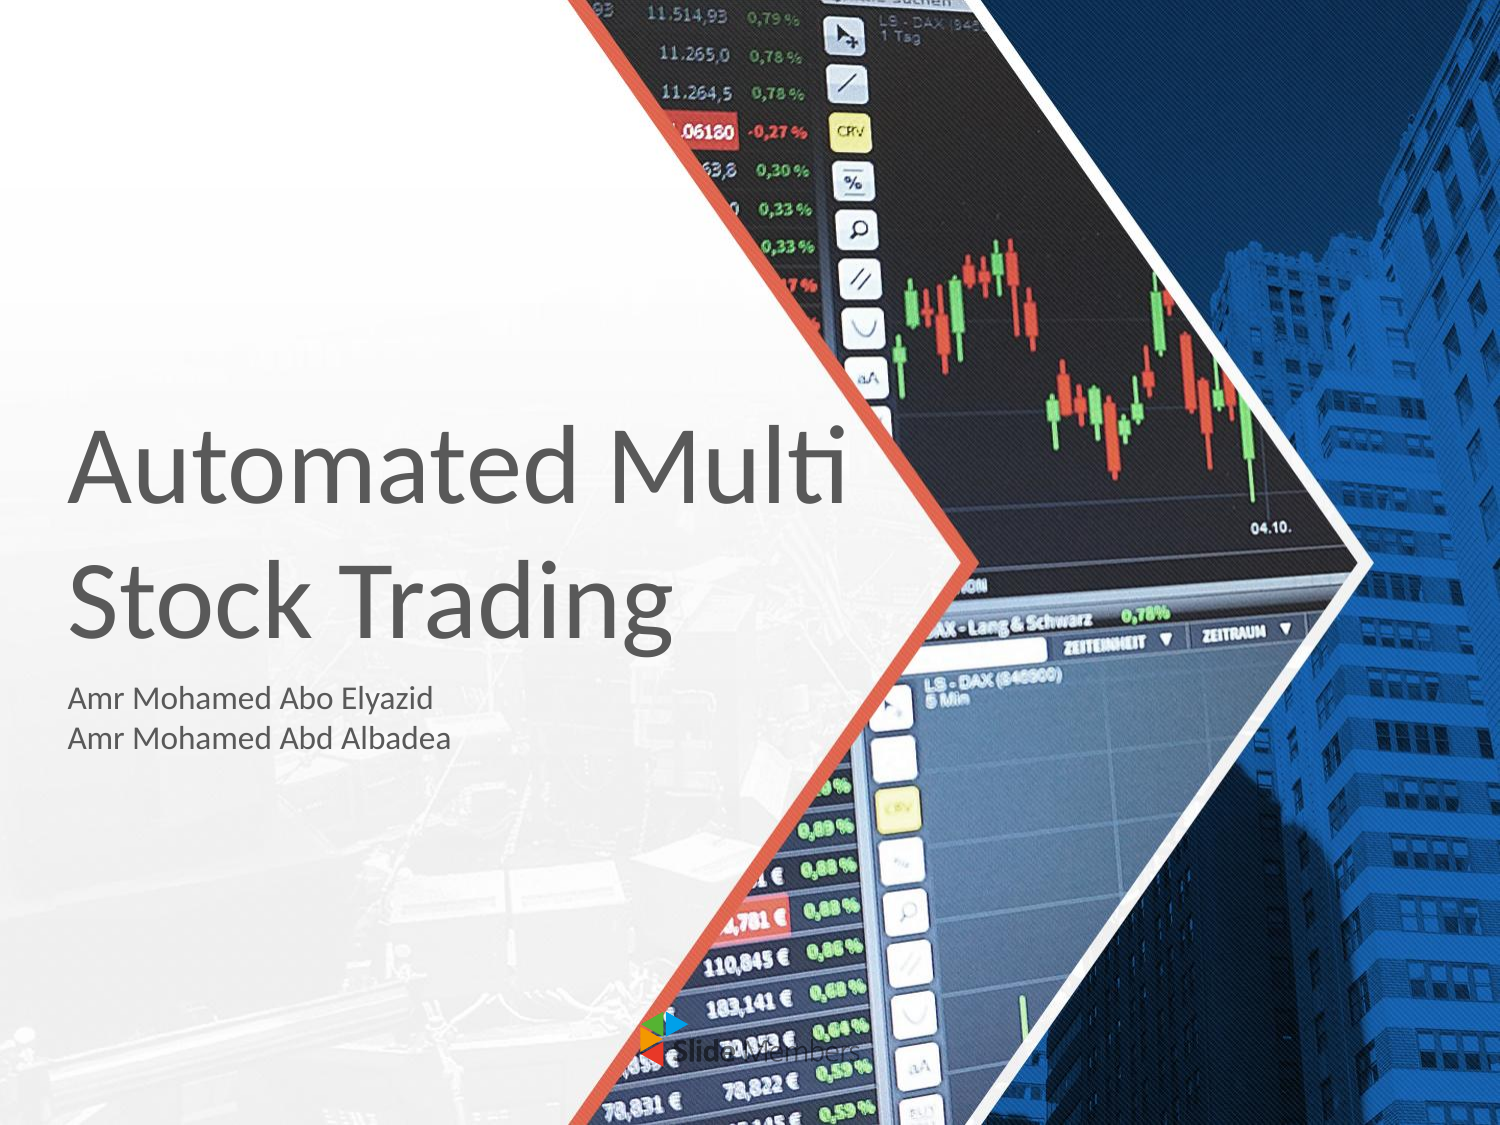

# Automated Multi Stock Trading
Amr Mohamed Abo Elyazid
Amr Mohamed Abd Albadea